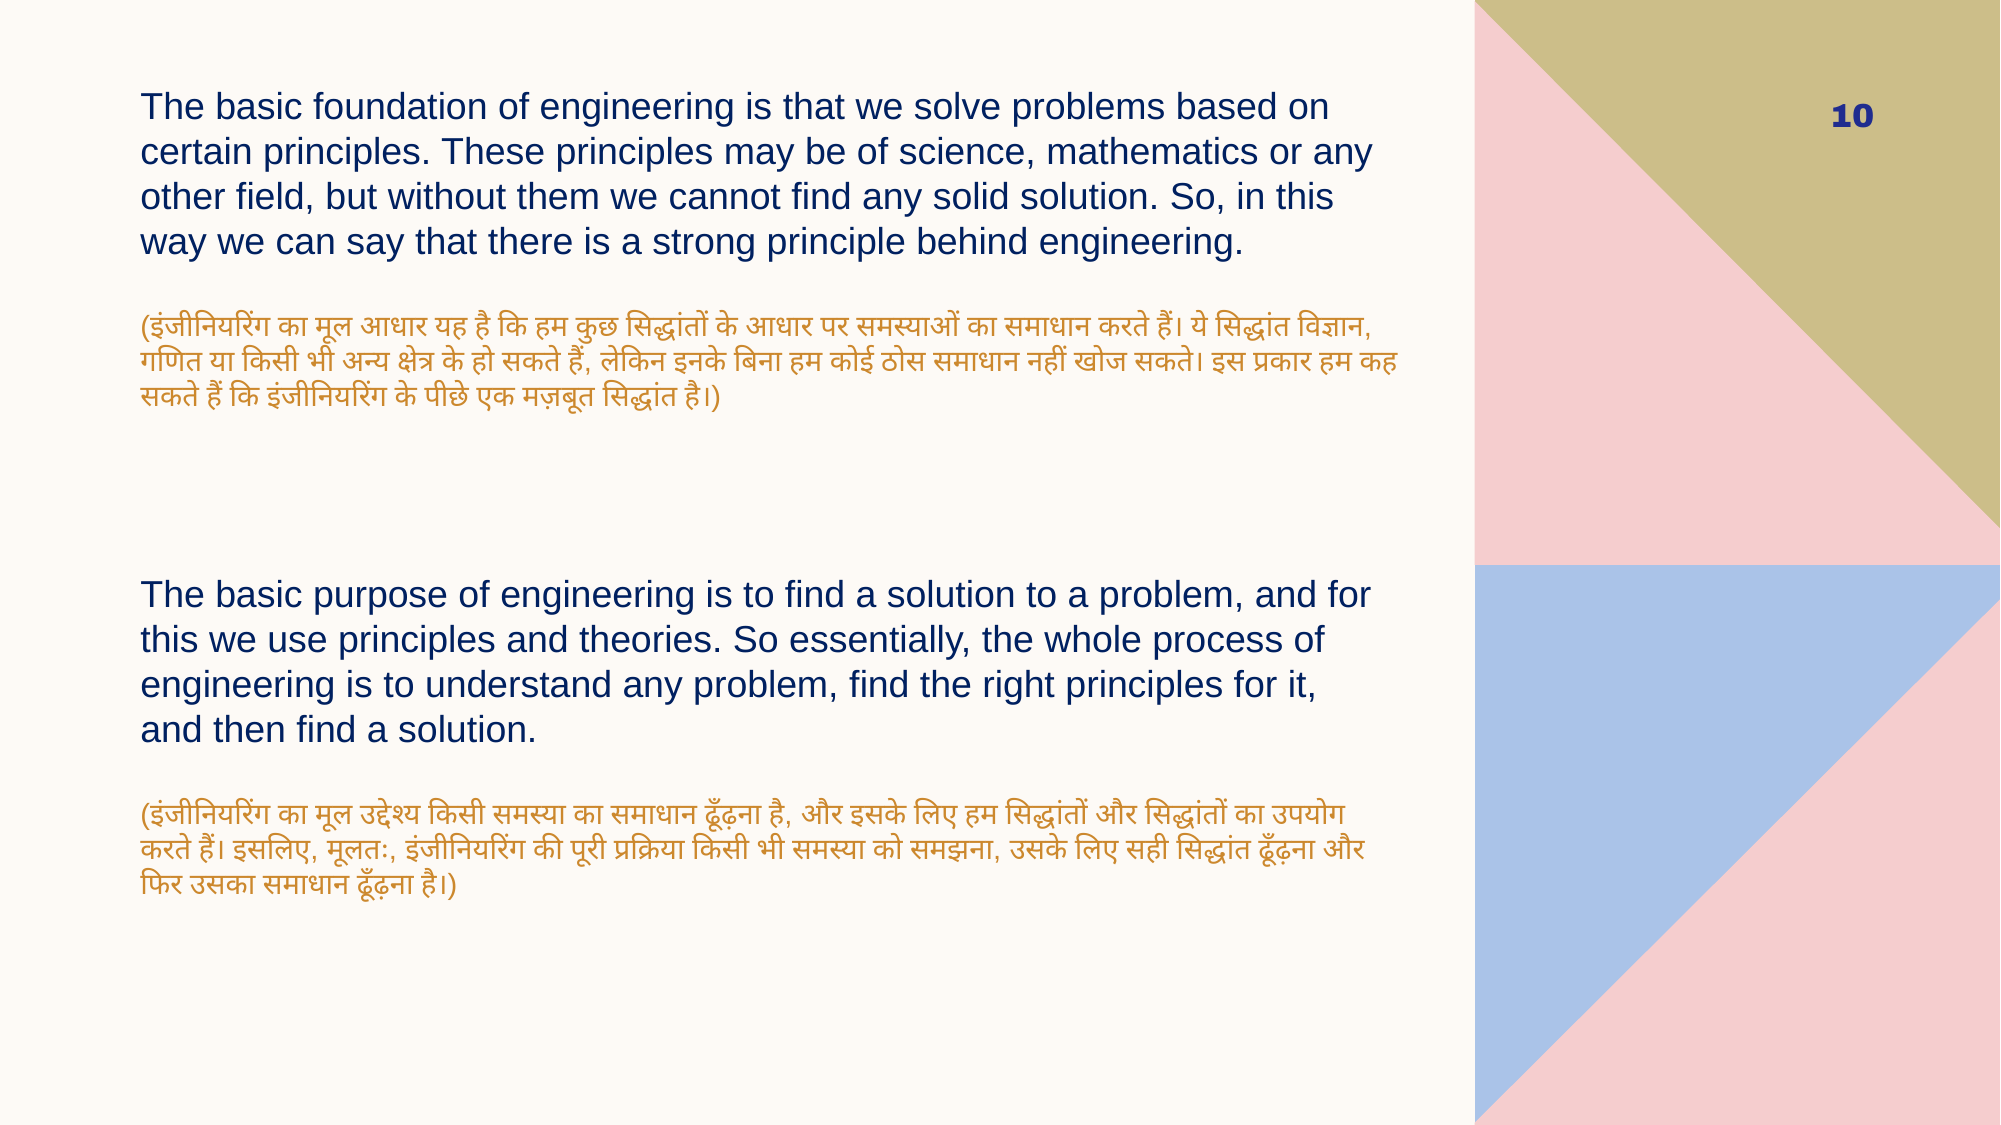

The basic foundation of engineering is that we solve problems based on certain principles. These principles may be of science, mathematics or any other field, but without them we cannot find any solid solution. So, in this way we can say that there is a strong principle behind engineering.

(इंजीनियरिंग का मूल आधार यह है कि हम कुछ सिद्धांतों के आधार पर समस्याओं का समाधान करते हैं। ये सिद्धांत विज्ञान, गणित या किसी भी अन्य क्षेत्र के हो सकते हैं, लेकिन इनके बिना हम कोई ठोस समाधान नहीं खोज सकते। इस प्रकार हम कह सकते हैं कि इंजीनियरिंग के पीछे एक मज़बूत सिद्धांत है।)
10
The basic purpose of engineering is to find a solution to a problem, and for this we use principles and theories. So essentially, the whole process of engineering is to understand any problem, find the right principles for it, and then find a solution.

(इंजीनियरिंग का मूल उद्देश्य किसी समस्या का समाधान ढूँढ़ना है, और इसके लिए हम सिद्धांतों और सिद्धांतों का उपयोग करते हैं। इसलिए, मूलतः, इंजीनियरिंग की पूरी प्रक्रिया किसी भी समस्या को समझना, उसके लिए सही सिद्धांत ढूँढ़ना और फिर उसका समाधान ढूँढ़ना है।)